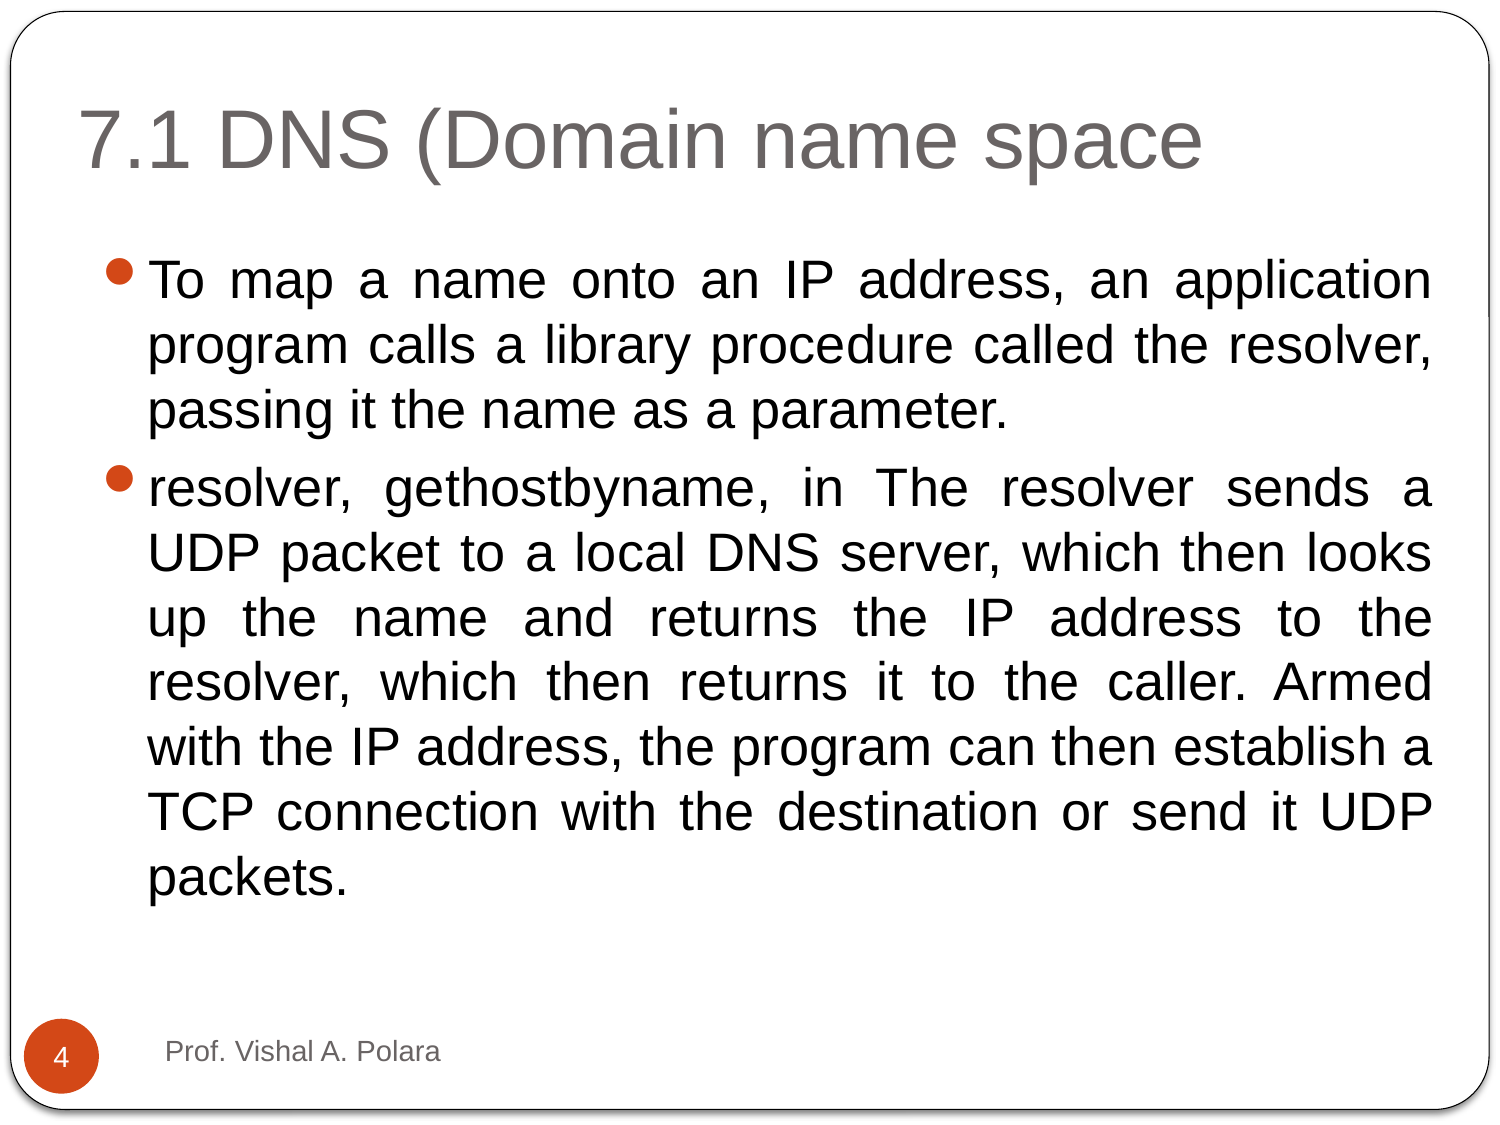

# 7.1 DNS (Domain name space
To map a name onto an IP address, an application program calls a library procedure called the resolver, passing it the name as a parameter.
resolver, gethostbyname, in The resolver sends a UDP packet to a local DNS server, which then looks up the name and returns the IP address to the resolver, which then returns it to the caller. Armed with the IP address, the program can then establish a TCP connection with the destination or send it UDP packets.
Prof. Vishal A. Polara
4